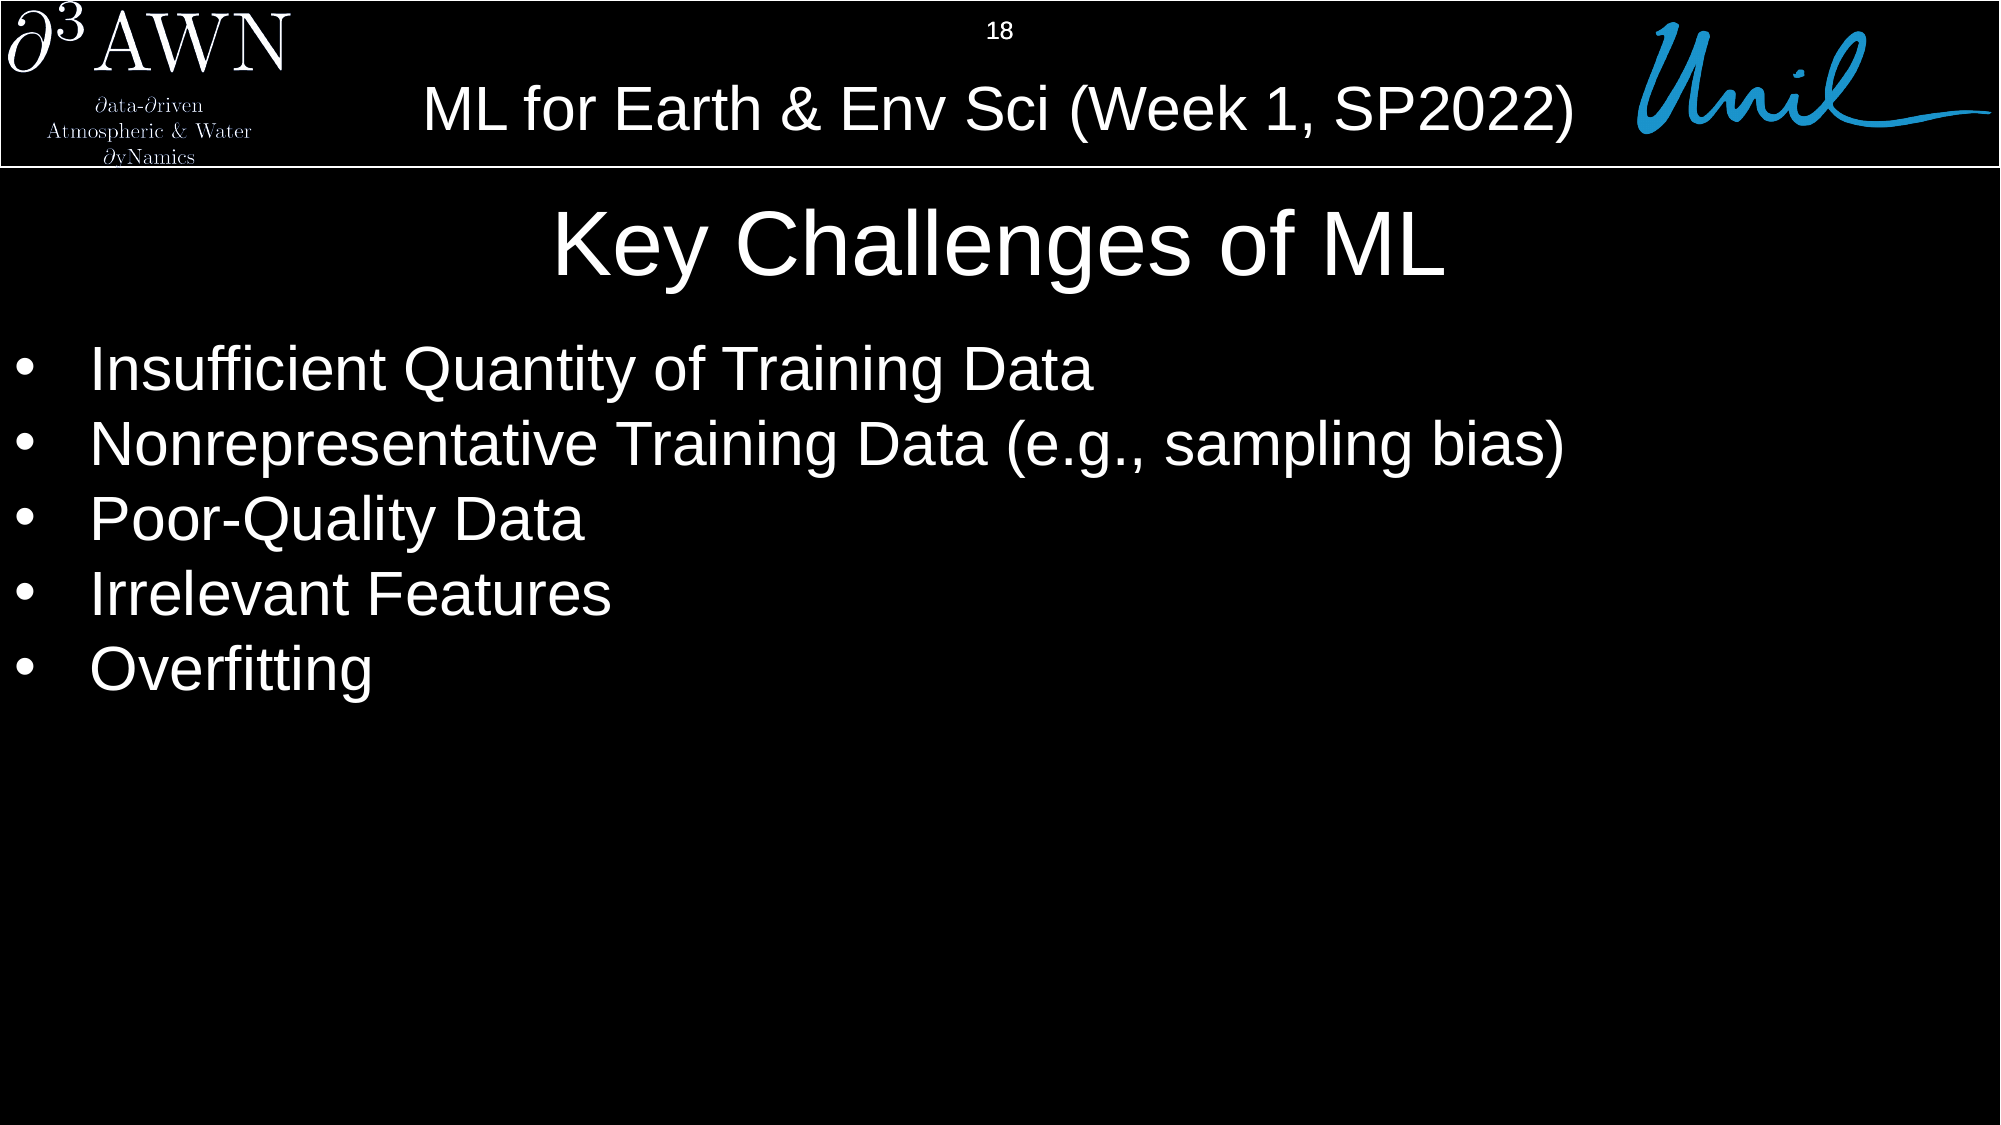

18
# Key Challenges of ML
Insufficient Quantity of Training Data
Nonrepresentative Training Data (e.g., sampling bias)
Poor-Quality Data
Irrelevant Features
Overfitting